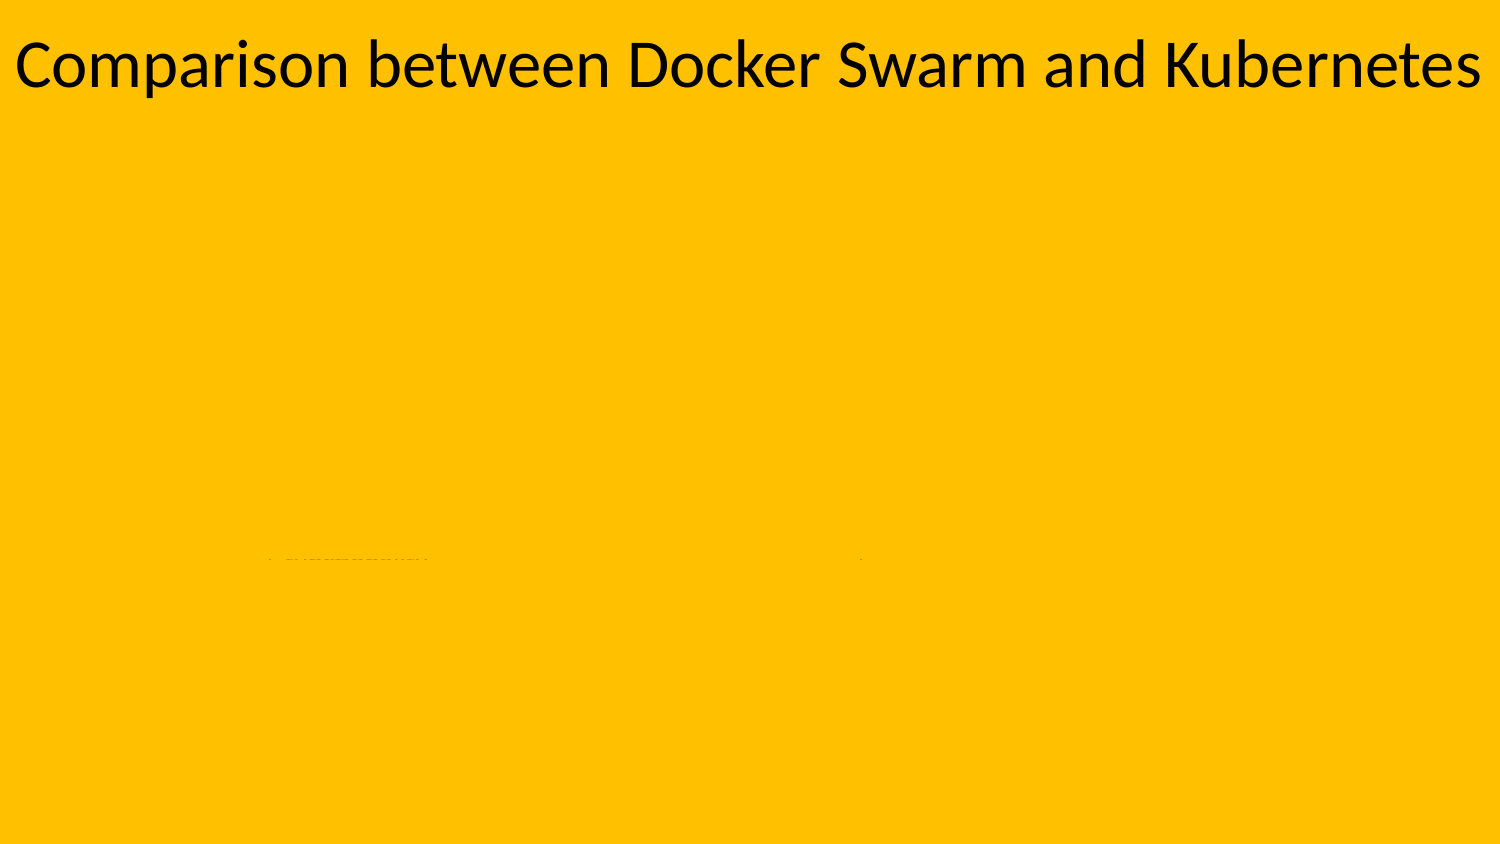

# Comparison between Docker Swarm and Kubernetes

| Comparison Point | Docker Swarm | Kubernetes |
| --- | --- | --- |
| Main highlight | Easy to use and fit with Docker’s product. | A complete and advance container orchestration solution. |
| Components | Components will be installed on Master node/s operating system. | All the components will be installed on separate containers on master nodes, and it is possible to have these containers on different master nodes. |
| Installation | Quick & Easy process. | Complex and need to learn Kubernetes. |
| Cluster setup | Easy to start the cluster. | Difficult but strong one. |
| CLI | Integrated with Docker CLI, thus limited functionality. | Totally separate CLI. |
| Scalability | Super fast, 5 times faster than K8S | Based on traffic. |
| Horizontal auto scale | No | Yes |